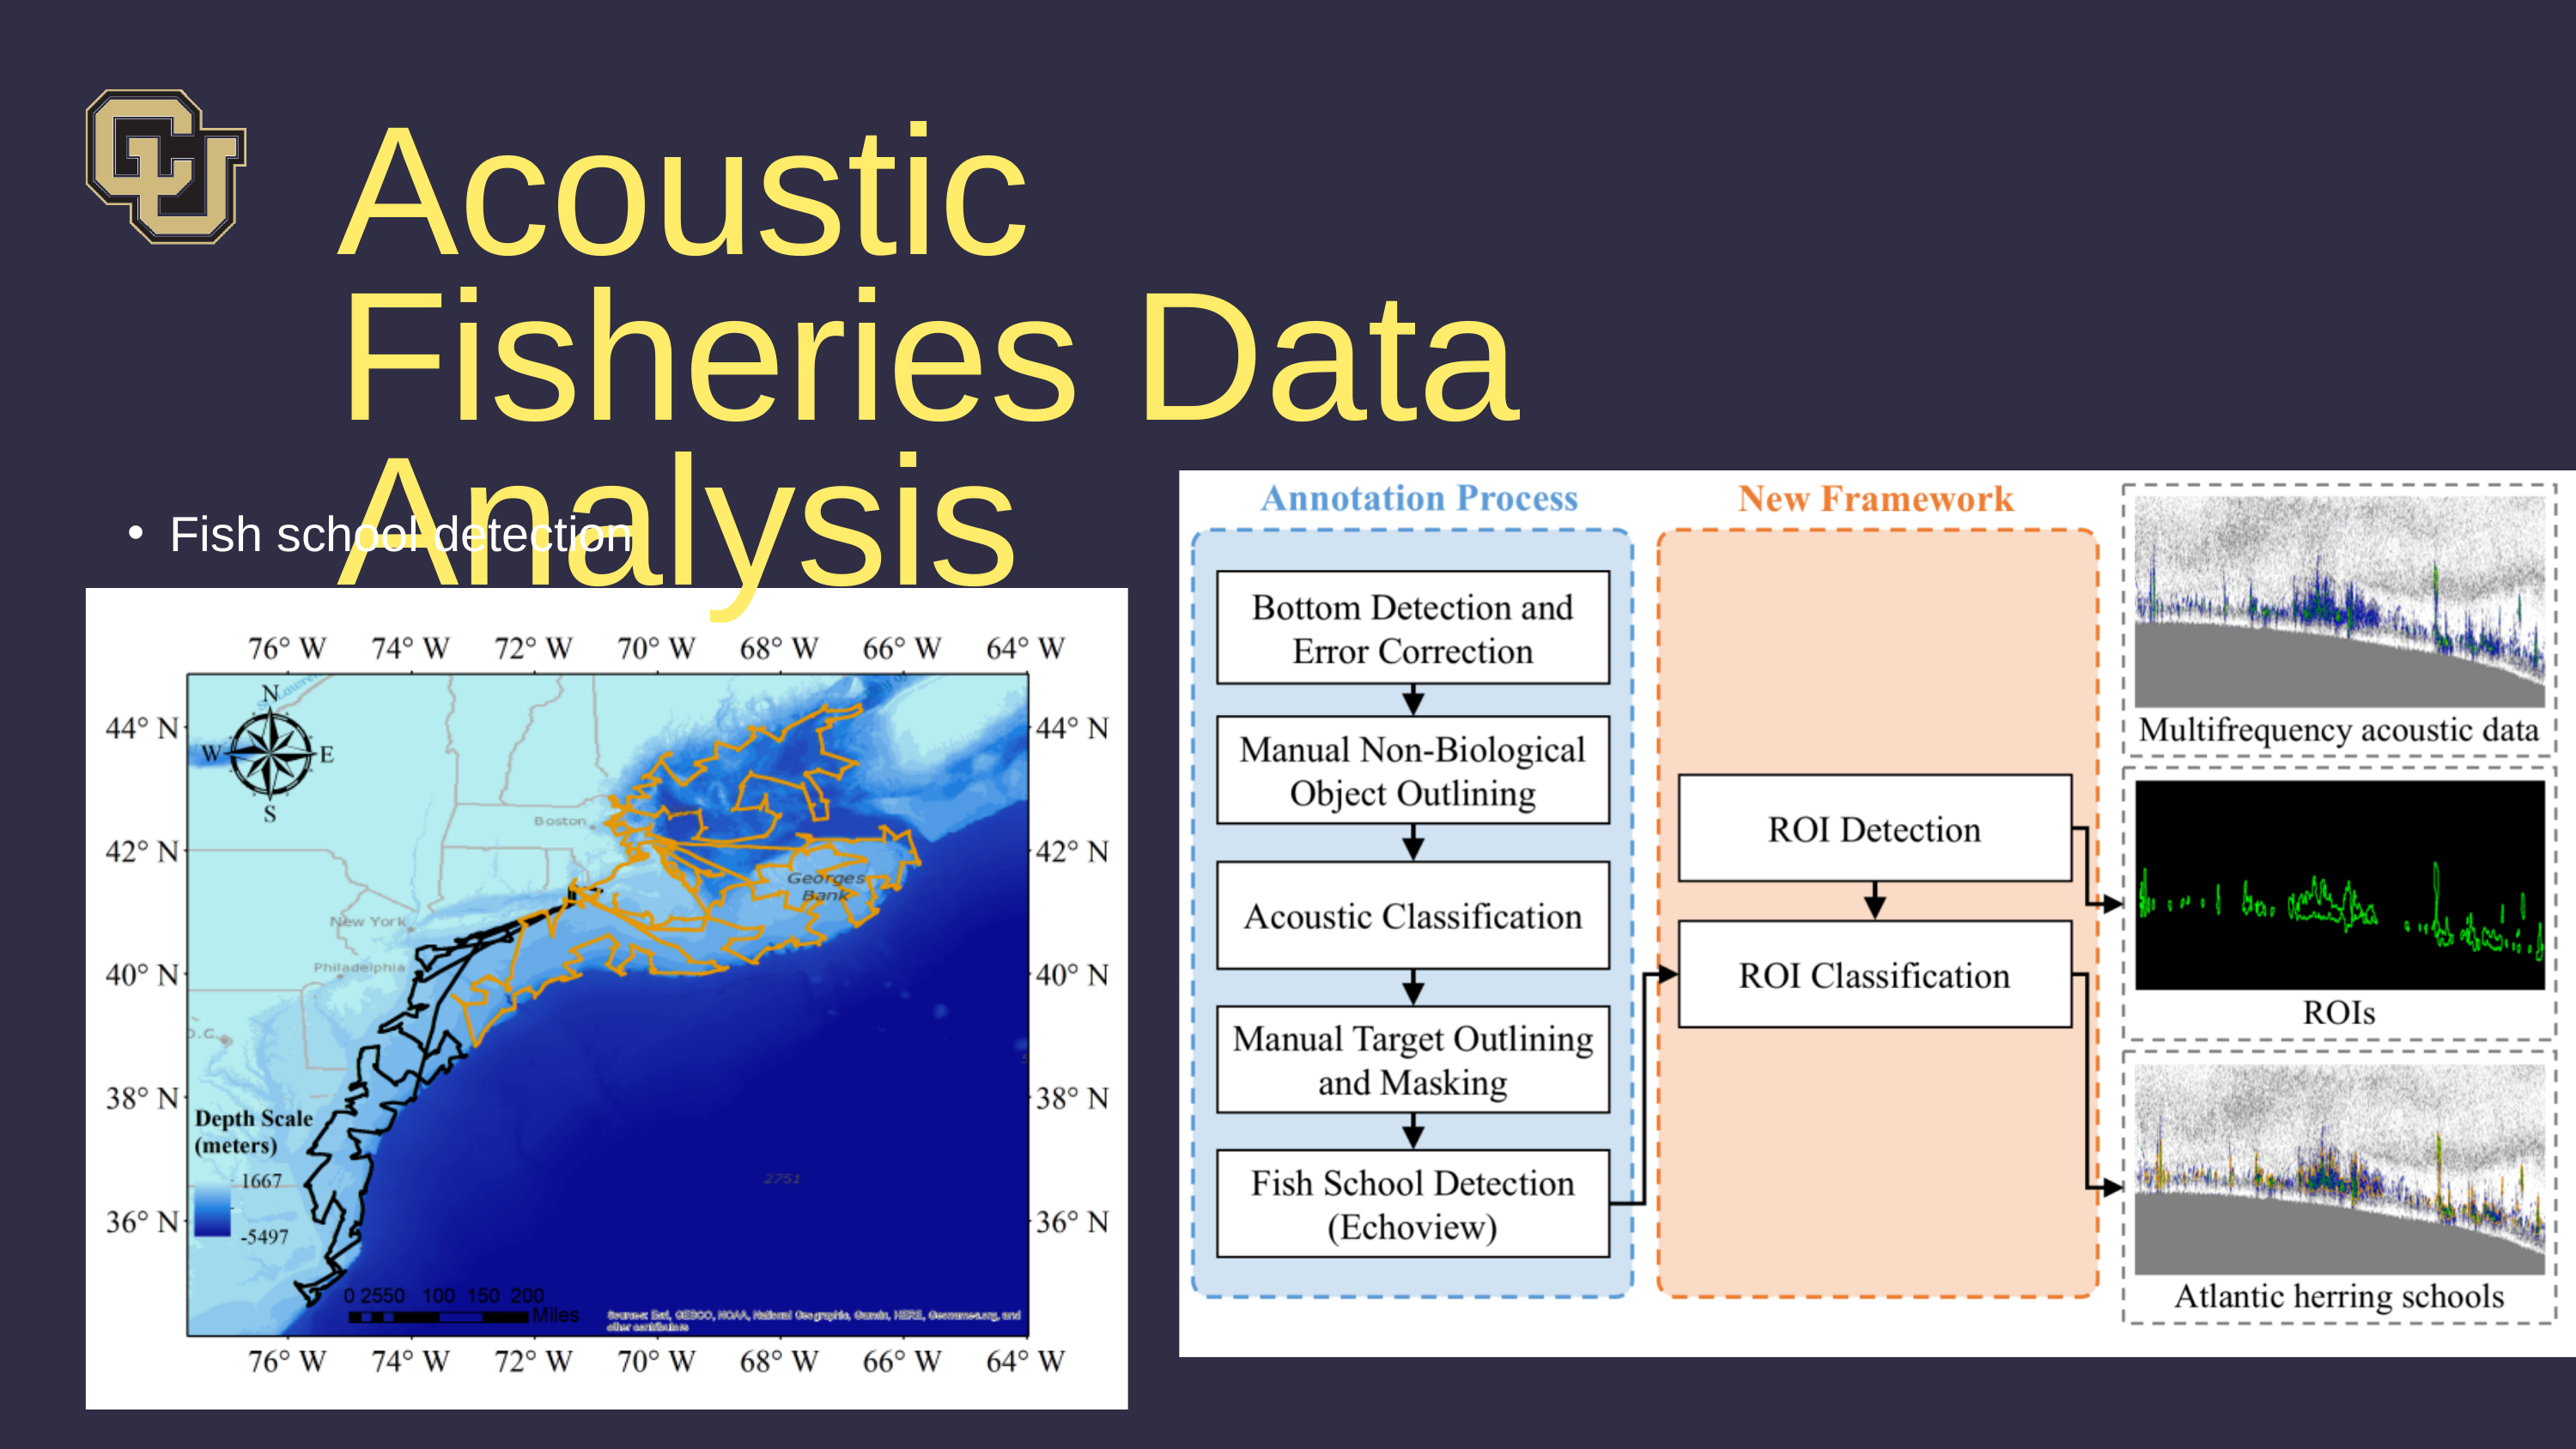

Acoustic Fisheries Data Analysis

Fish school detection